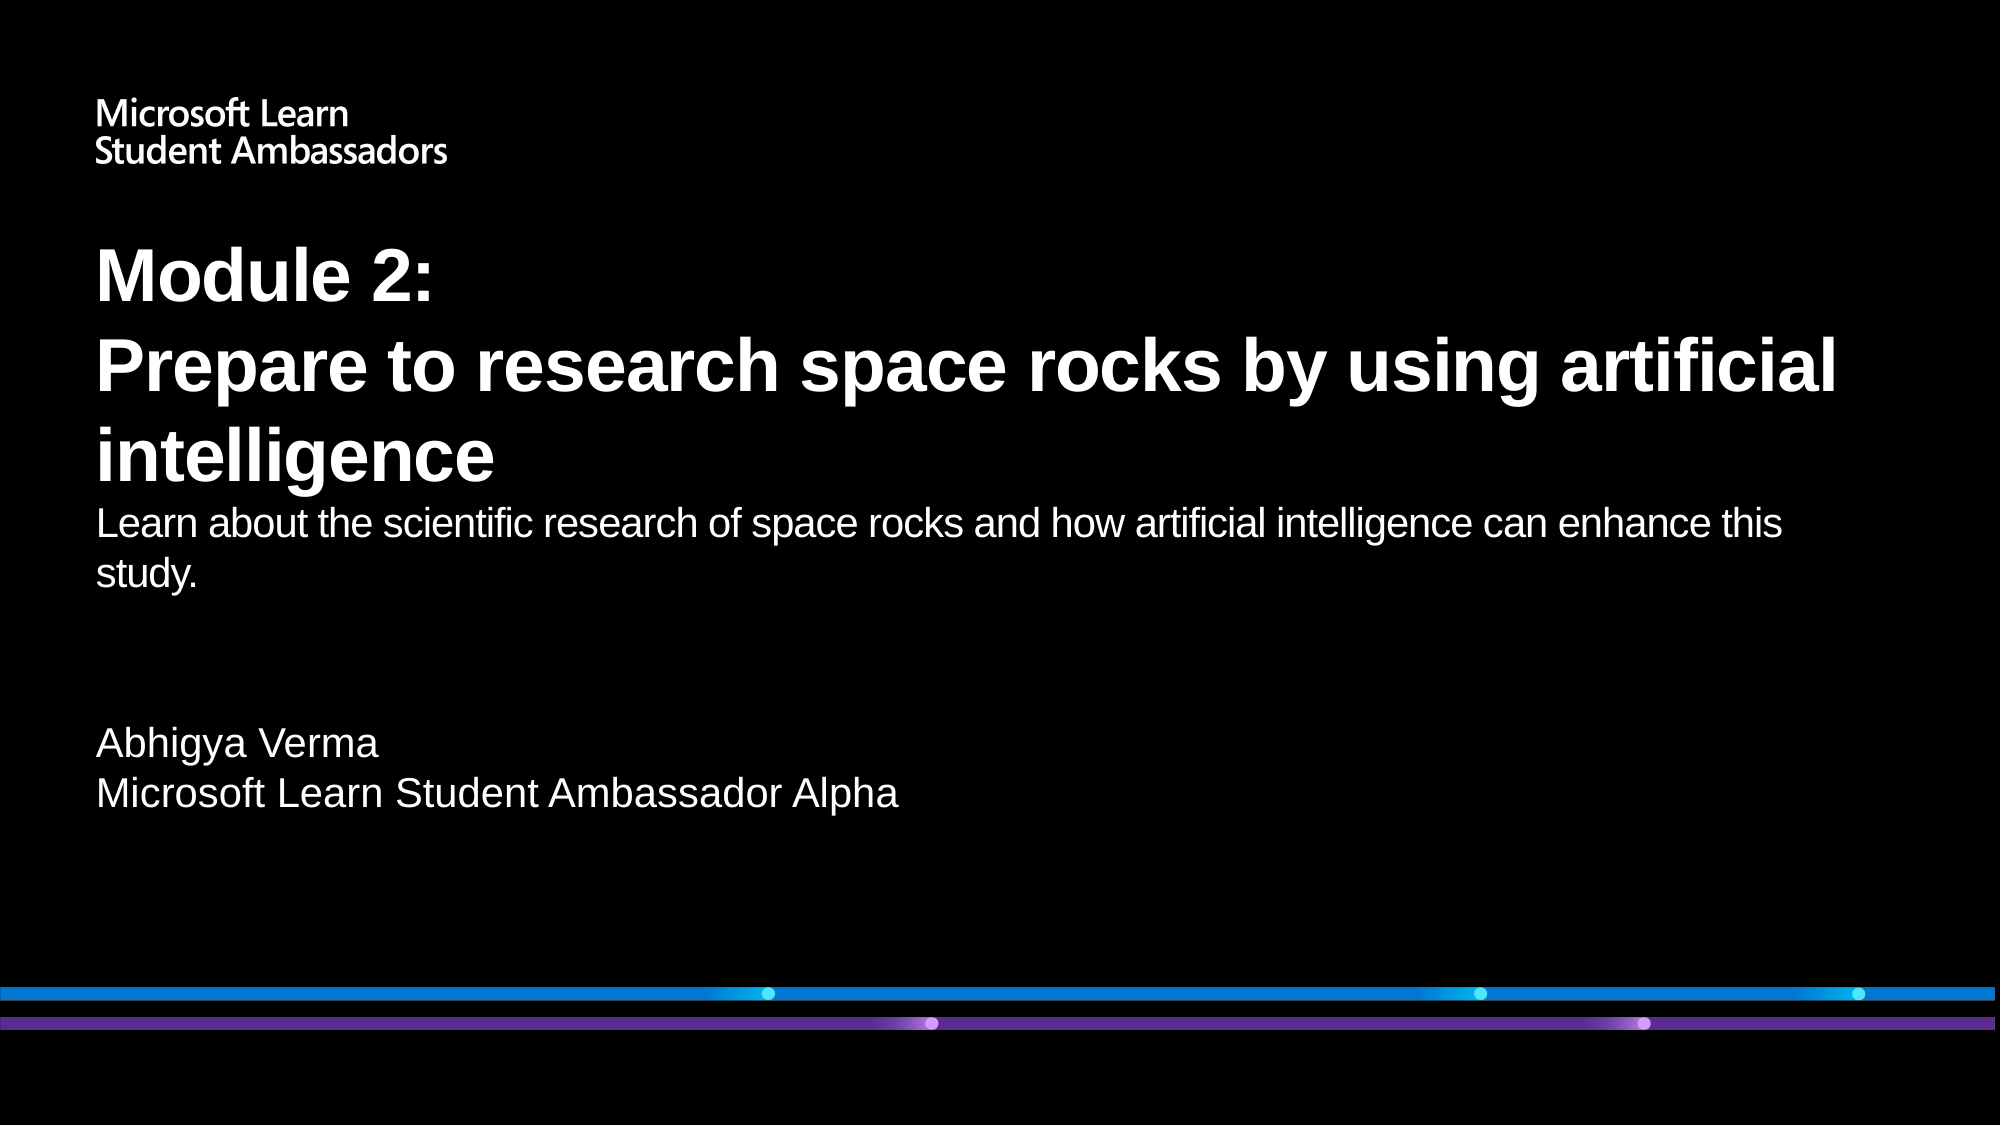

# Module 2:   Prepare to research space rocks by using artificial intelligence Learn about the scientific research of space rocks and how artificial intelligence can enhance this study.

Abhigya Verma
Microsoft Learn Student Ambassador Alpha